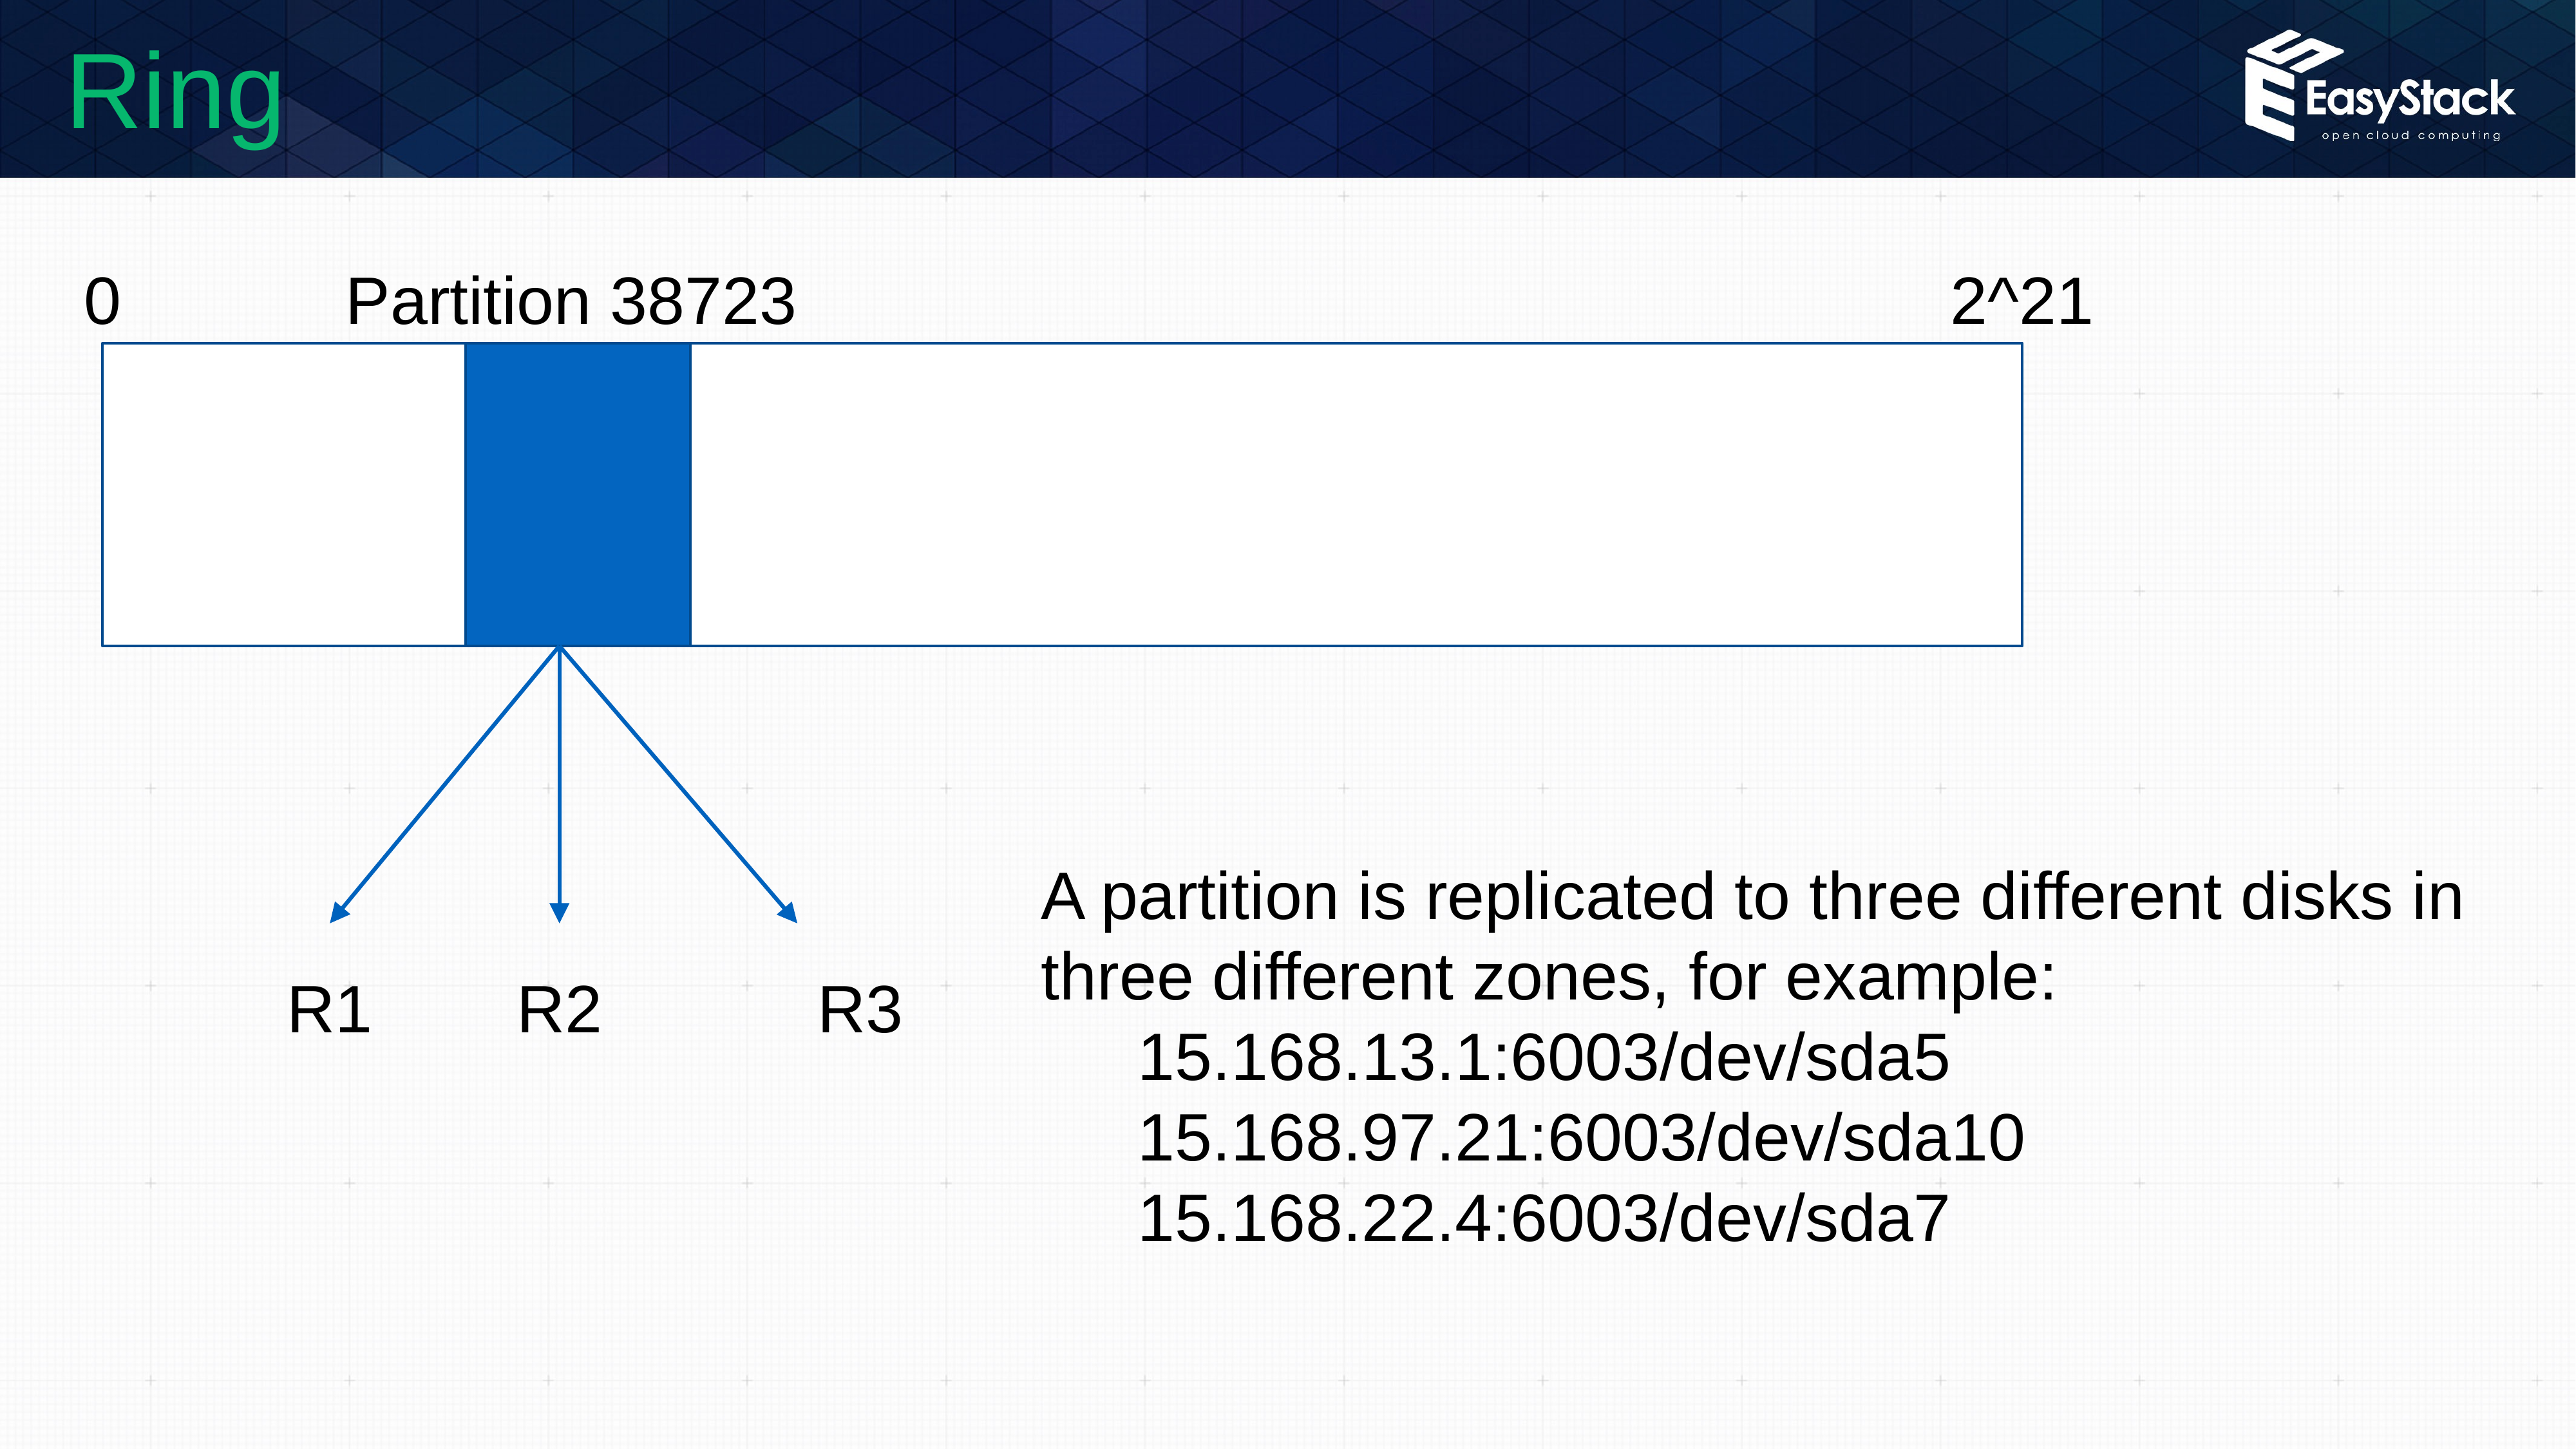

# Ring
0
Partition 38723
2^21

A partition is replicated to three different disks in three different zones, for example:
	15.168.13.1:6003/dev/sda5
	15.168.97.21:6003/dev/sda10
	15.168.22.4:6003/dev/sda7
R1
R2
R3